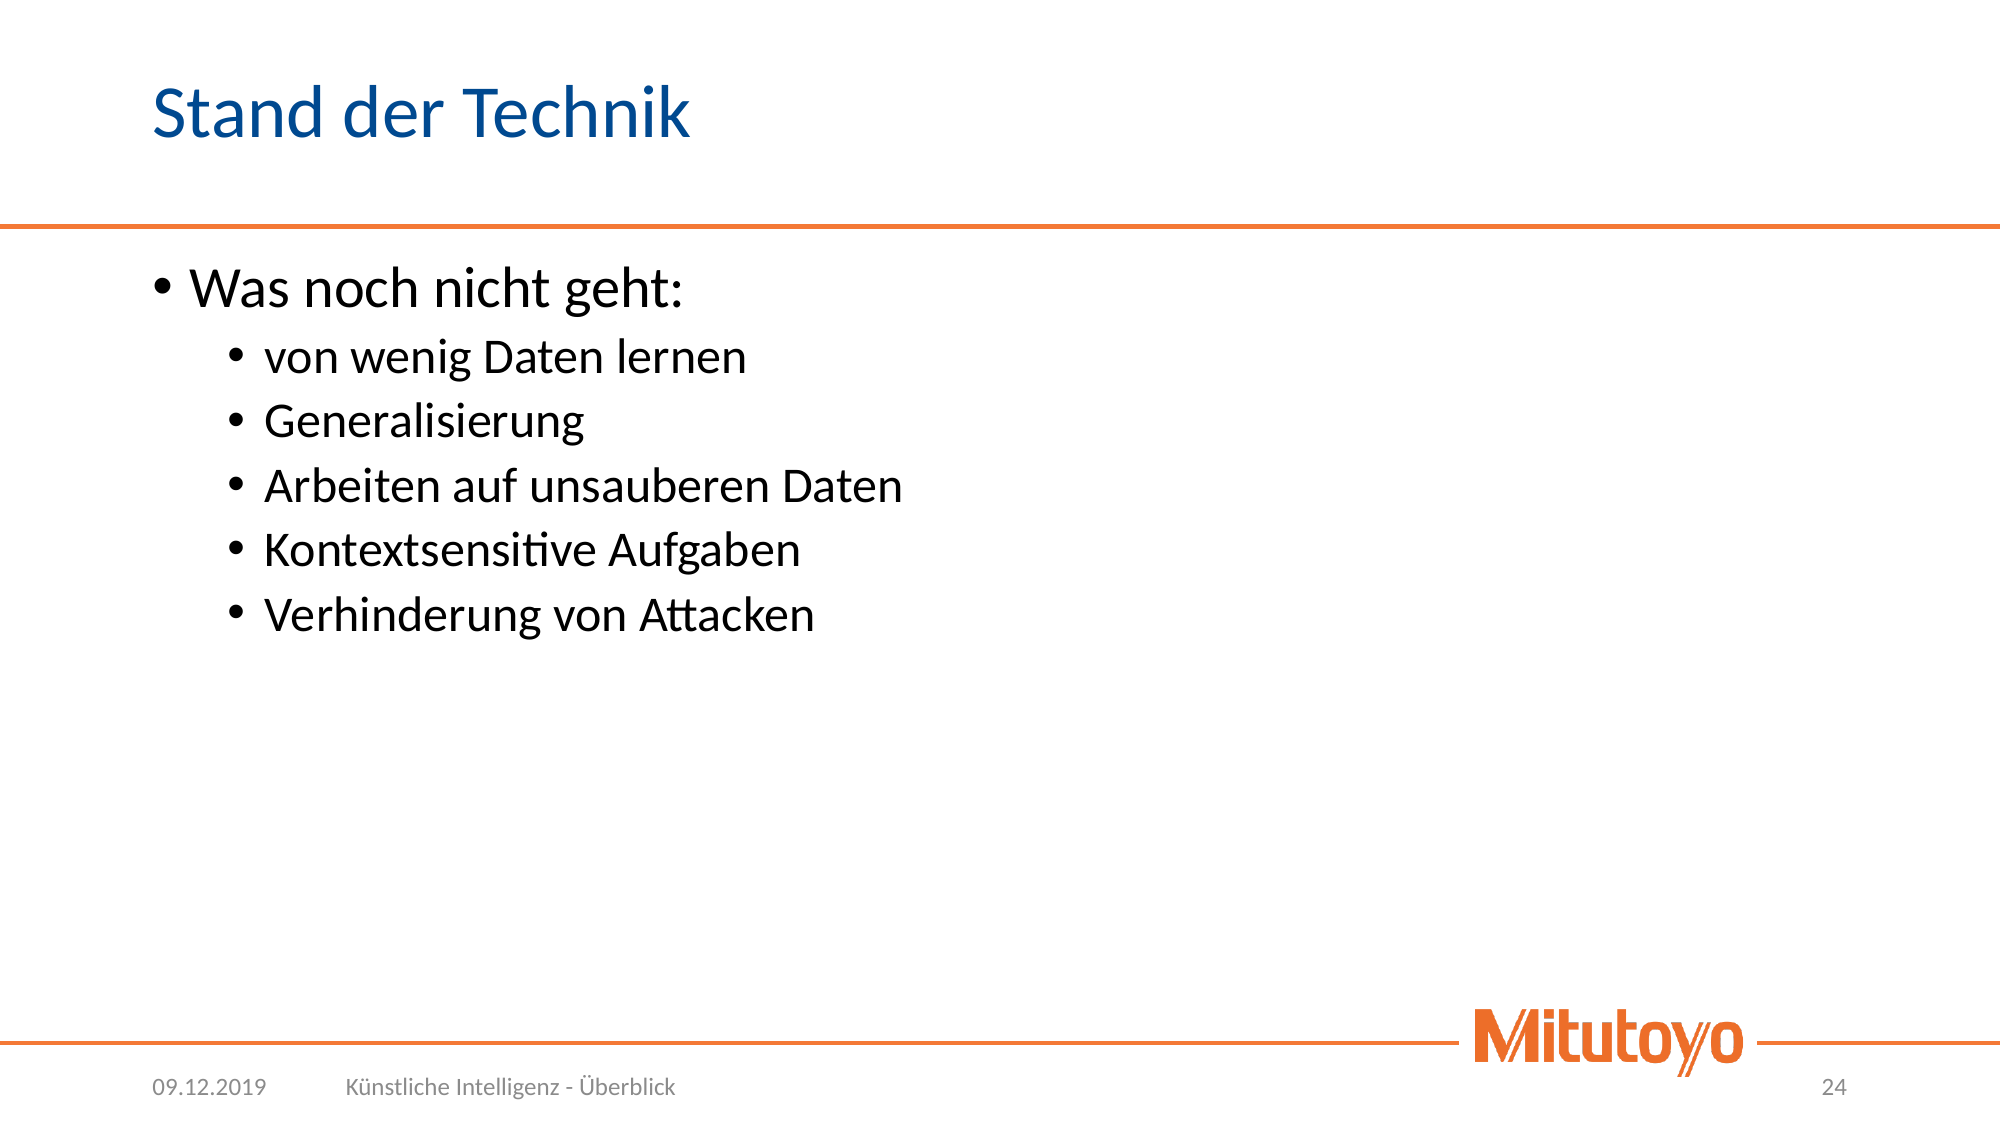

# Stand der Technik
Was noch nicht geht:
von wenig Daten lernen
Generalisierung
Arbeiten auf unsauberen Daten
Kontextsensitive Aufgaben
Verhinderung von Attacken
09.12.2019
Künstliche Intelligenz - Überblick
24